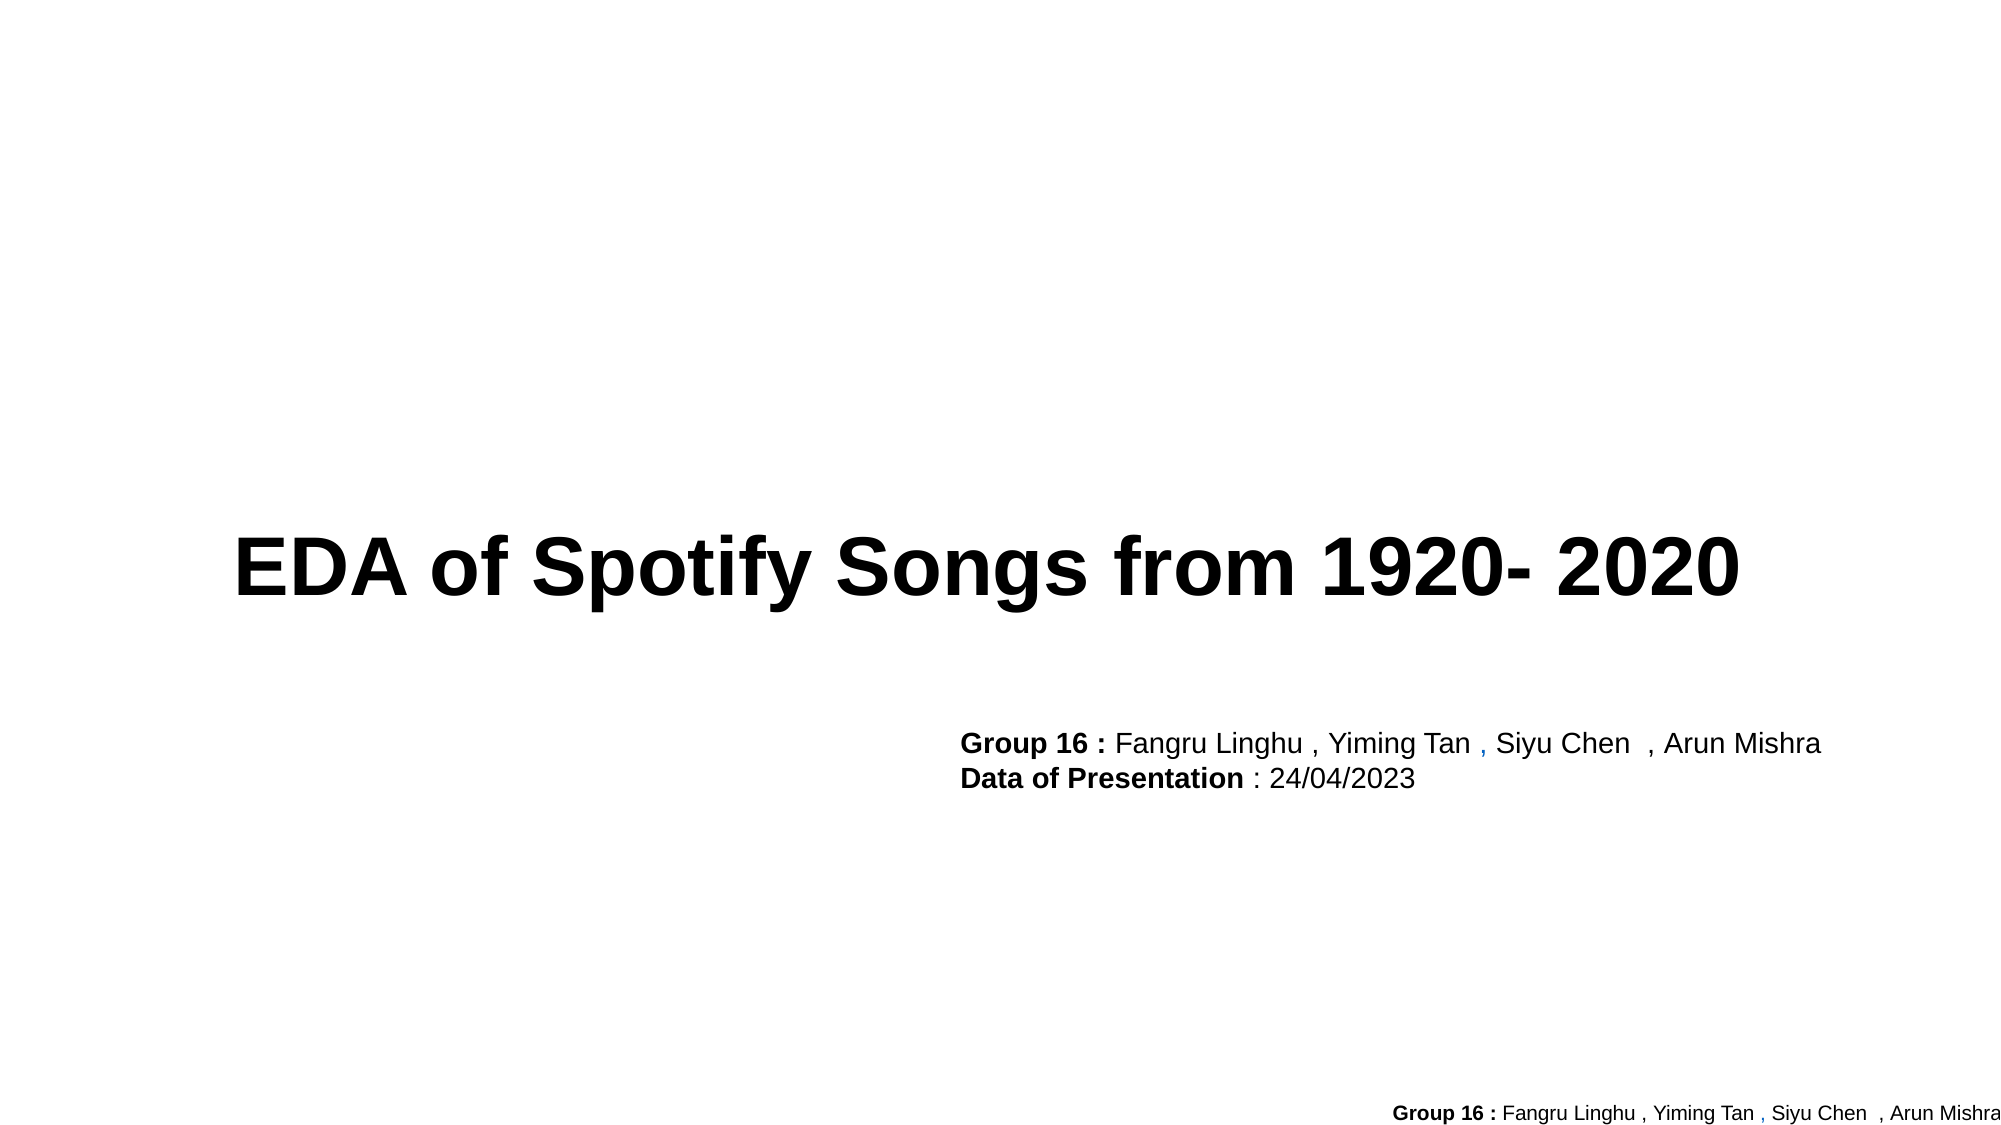

EDA of Spotify Songs from 1920- 2020
Group 16 : Fangru Linghu , Yiming Tan , Siyu Chen  , Arun Mishra
Data of Presentation : 24/04/2023

Group 16 : Fangru Linghu , Yiming Tan , Siyu Chen  , Arun Mishra